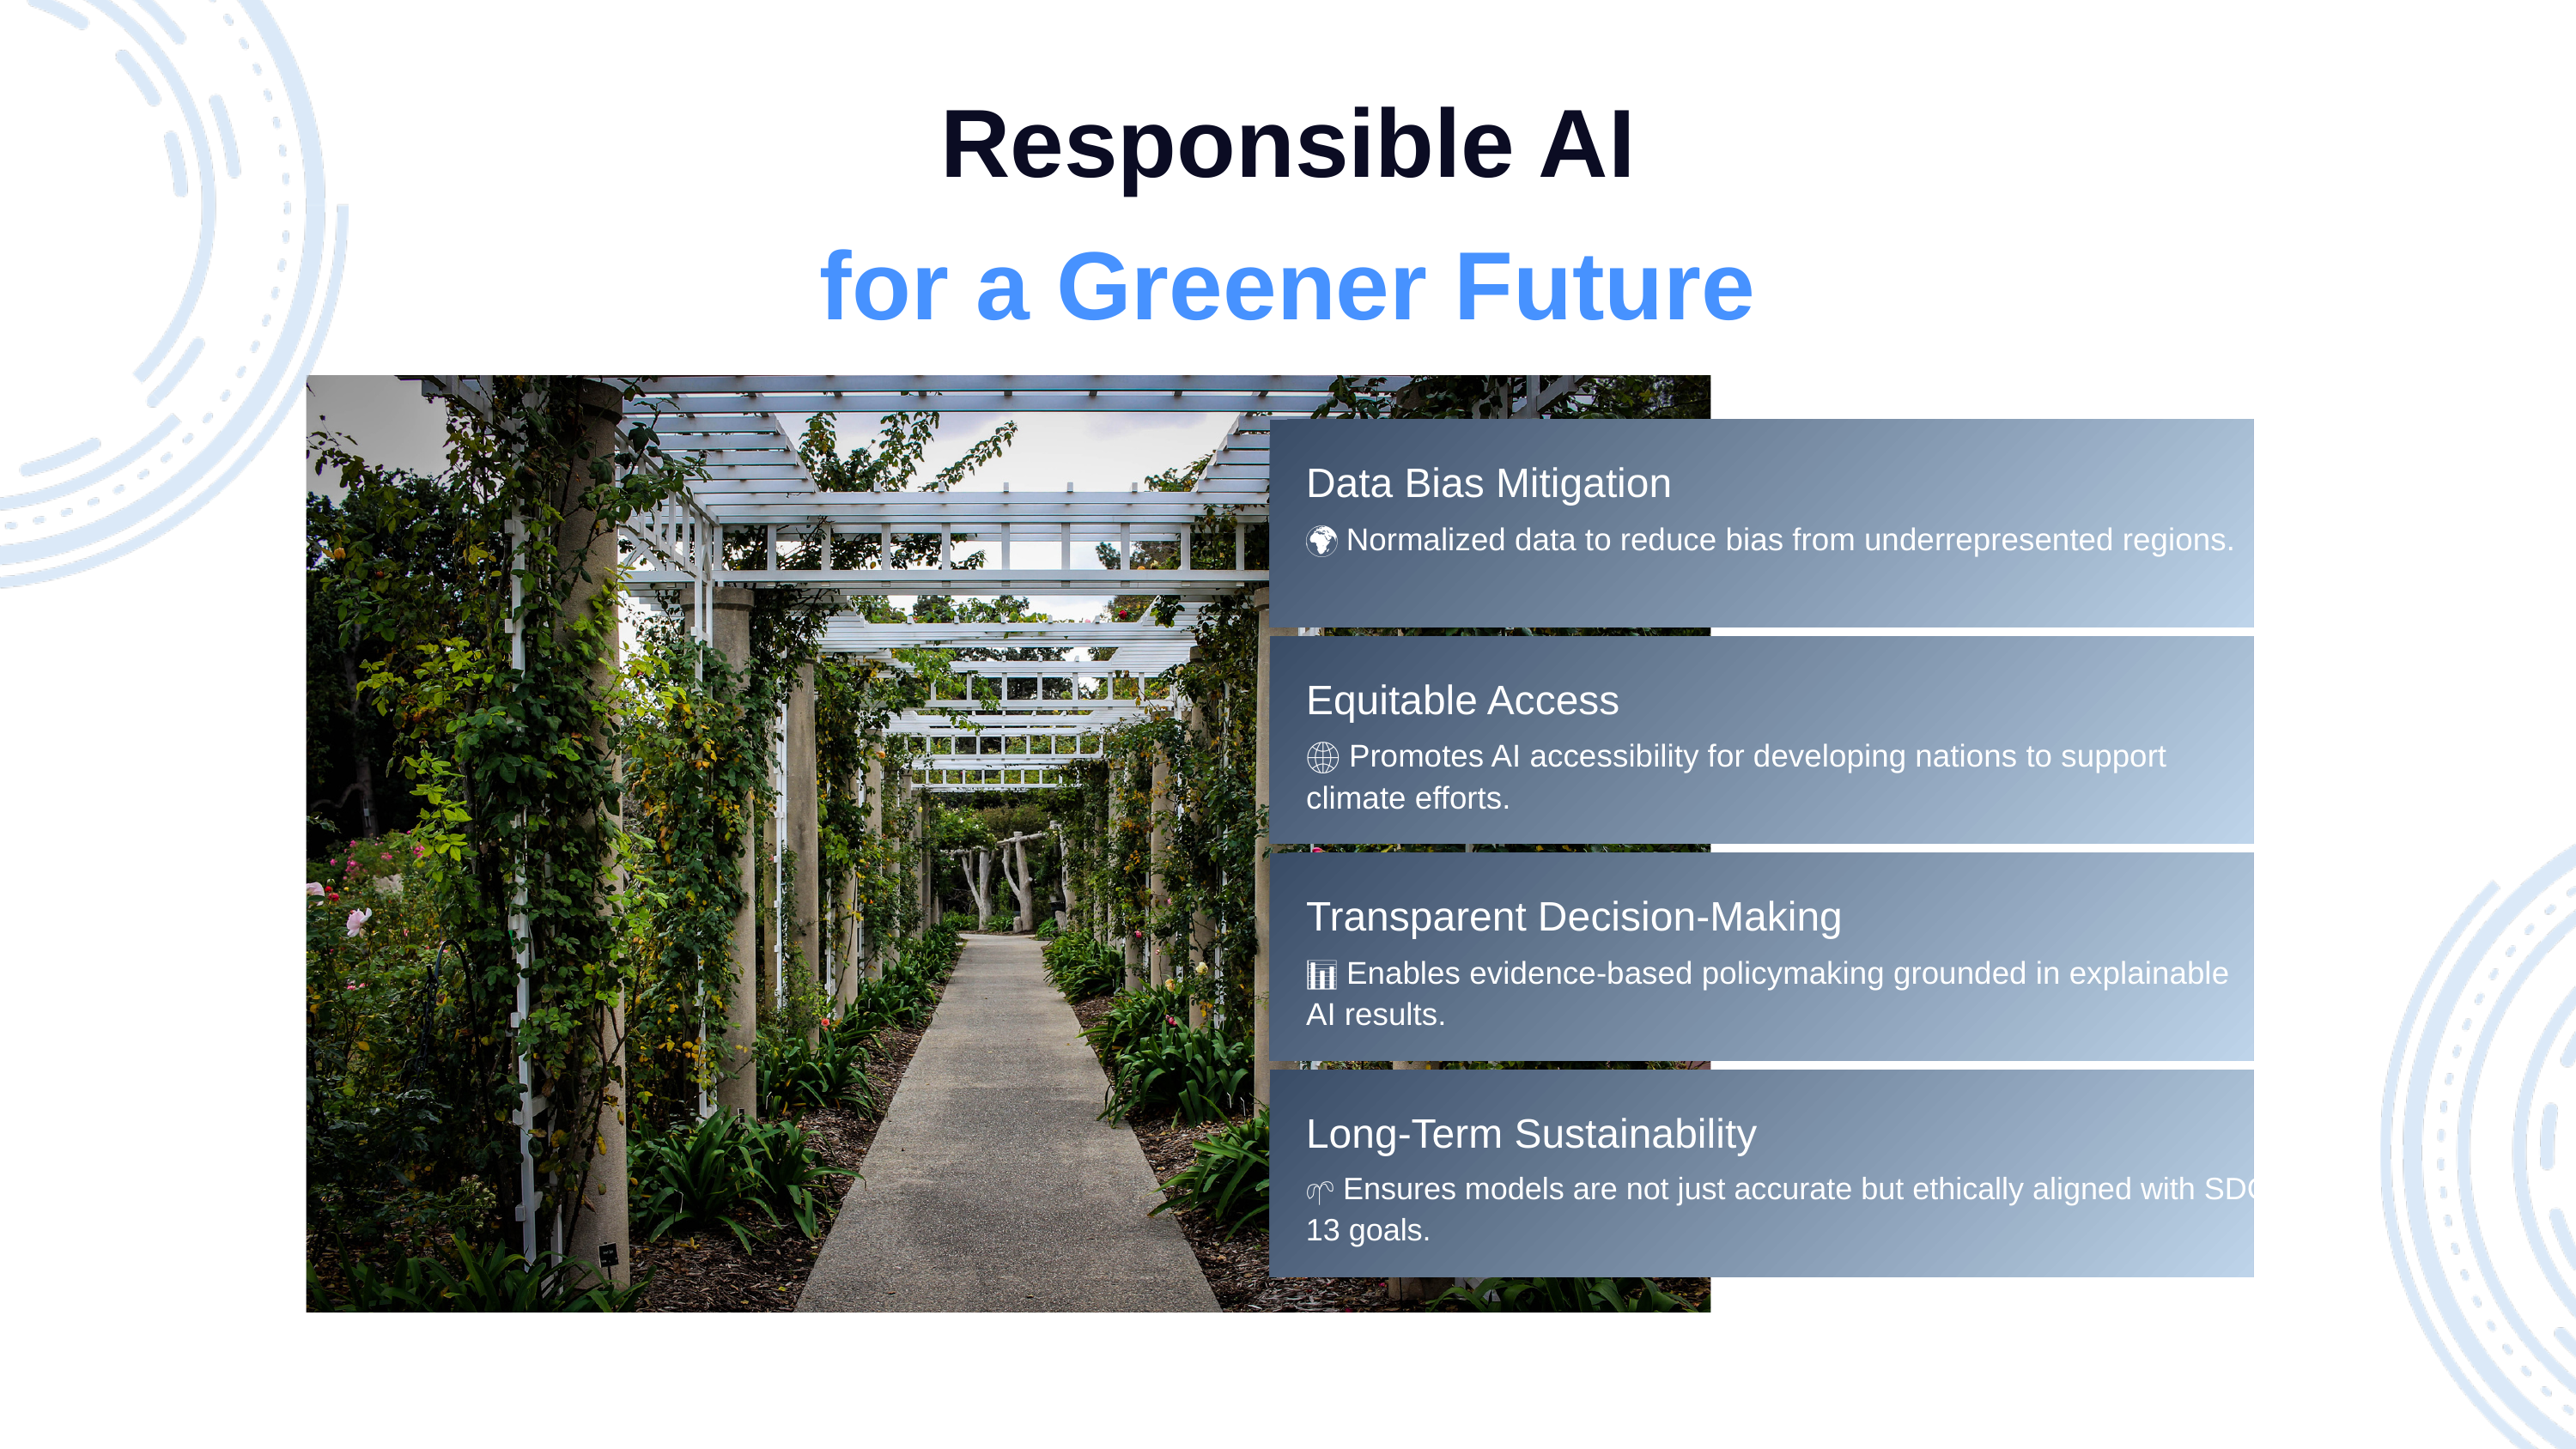

Responsible AI
for a Greener Future

Data Bias Mitigation
🌍 Normalized data to reduce bias from underrepresented regions.

Equitable Access
🌐 Promotes AI accessibility for developing nations to support climate efforts.

Transparent Decision-Making
📊 Enables evidence-based policymaking grounded in explainable AI results.

Long-Term Sustainability
🌱 Ensures models are not just accurate but ethically aligned with SDG 13 goals.